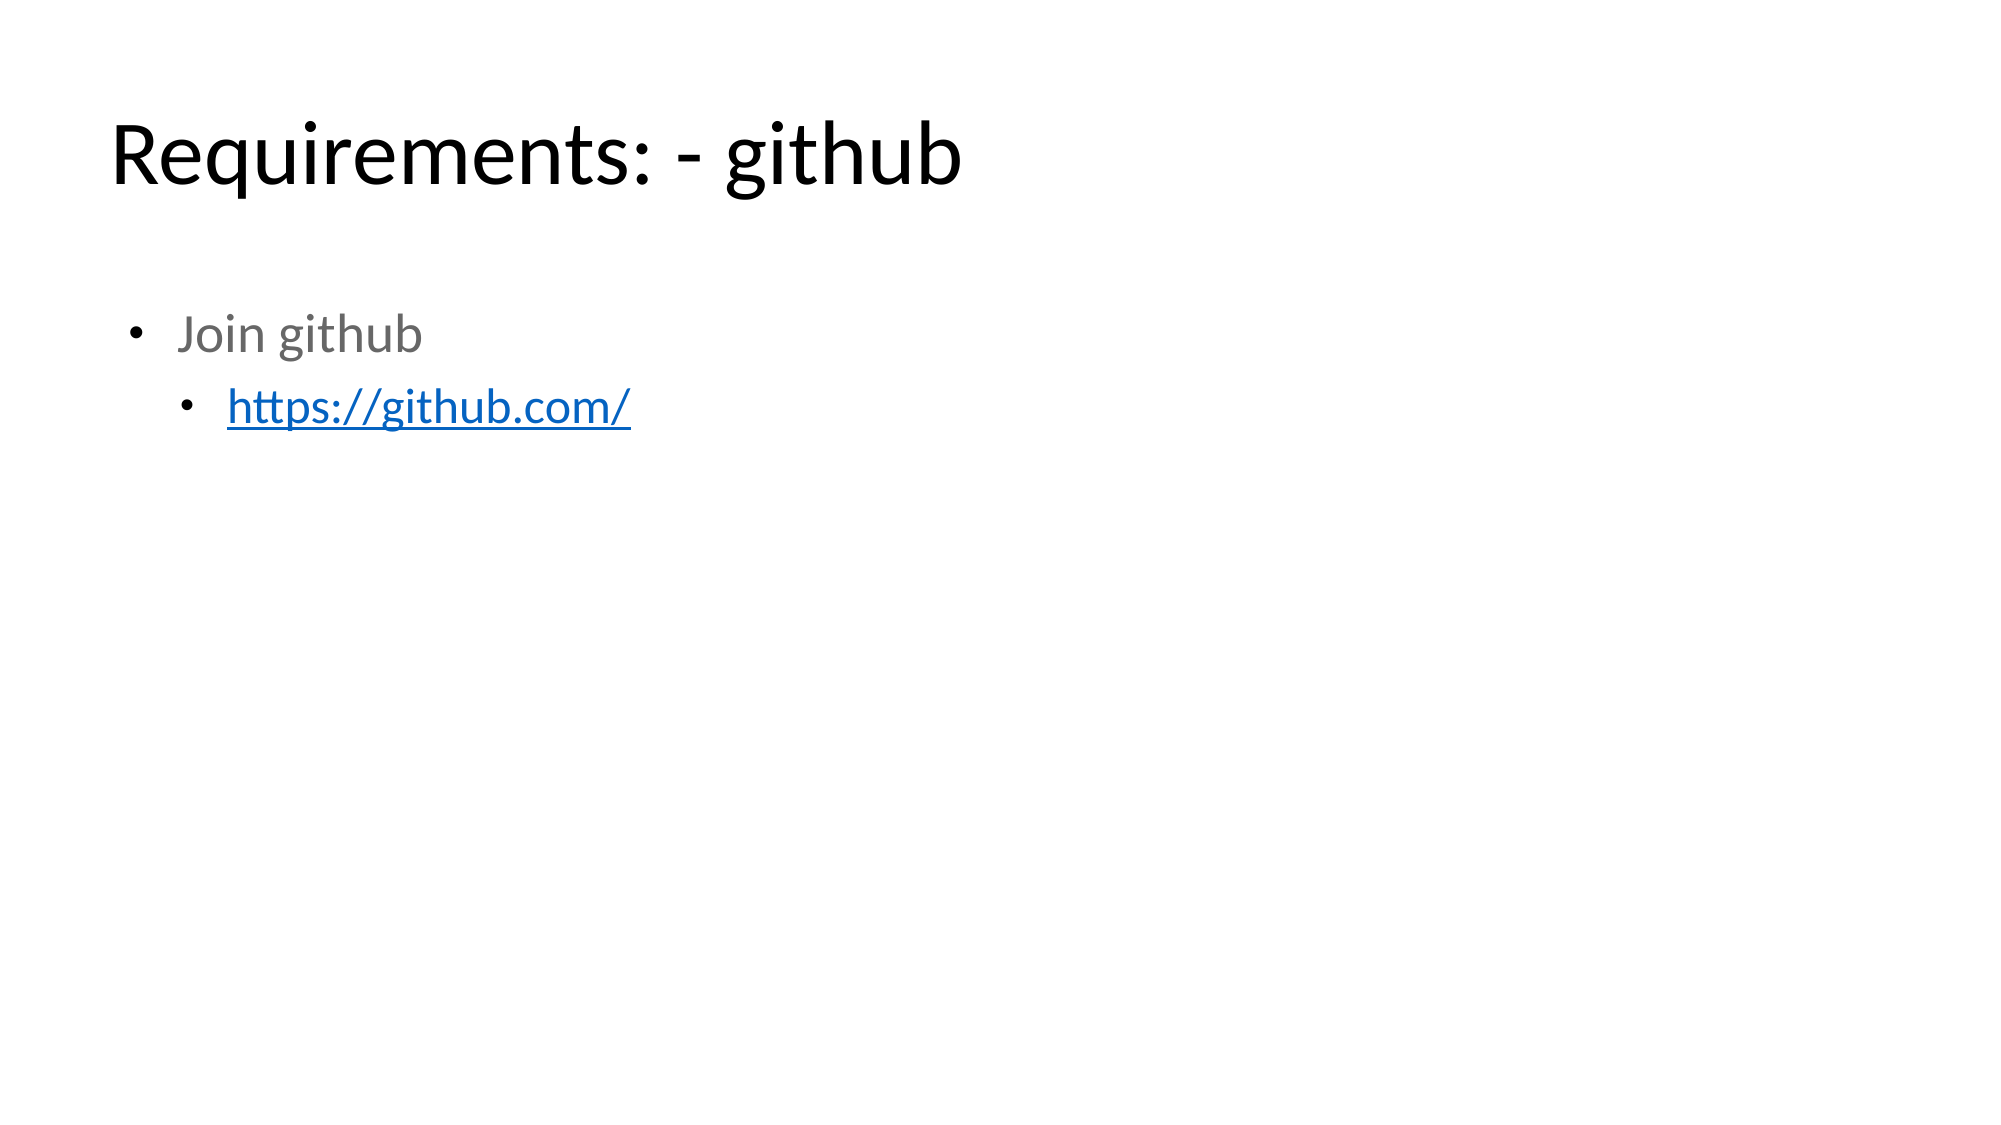

# Requirements: - github
Join github
https://github.com/